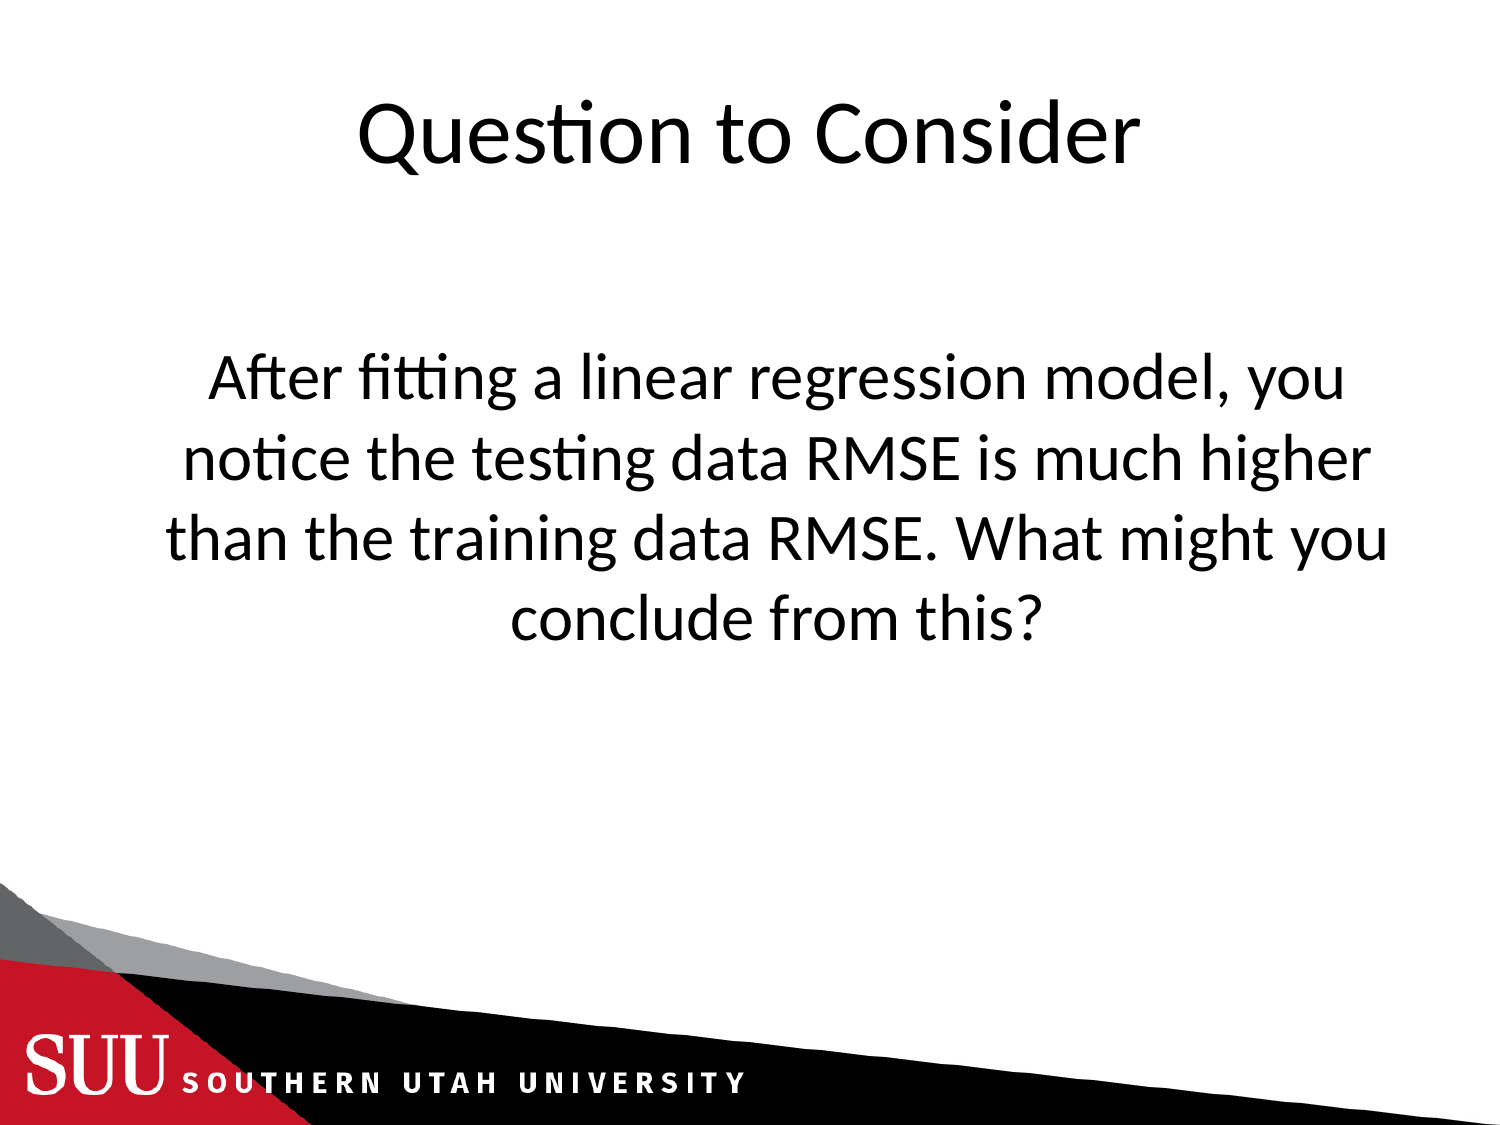

# Question to Consider
After fitting a linear regression model, you notice the testing data RMSE is much higher than the training data RMSE. What might you conclude from this?